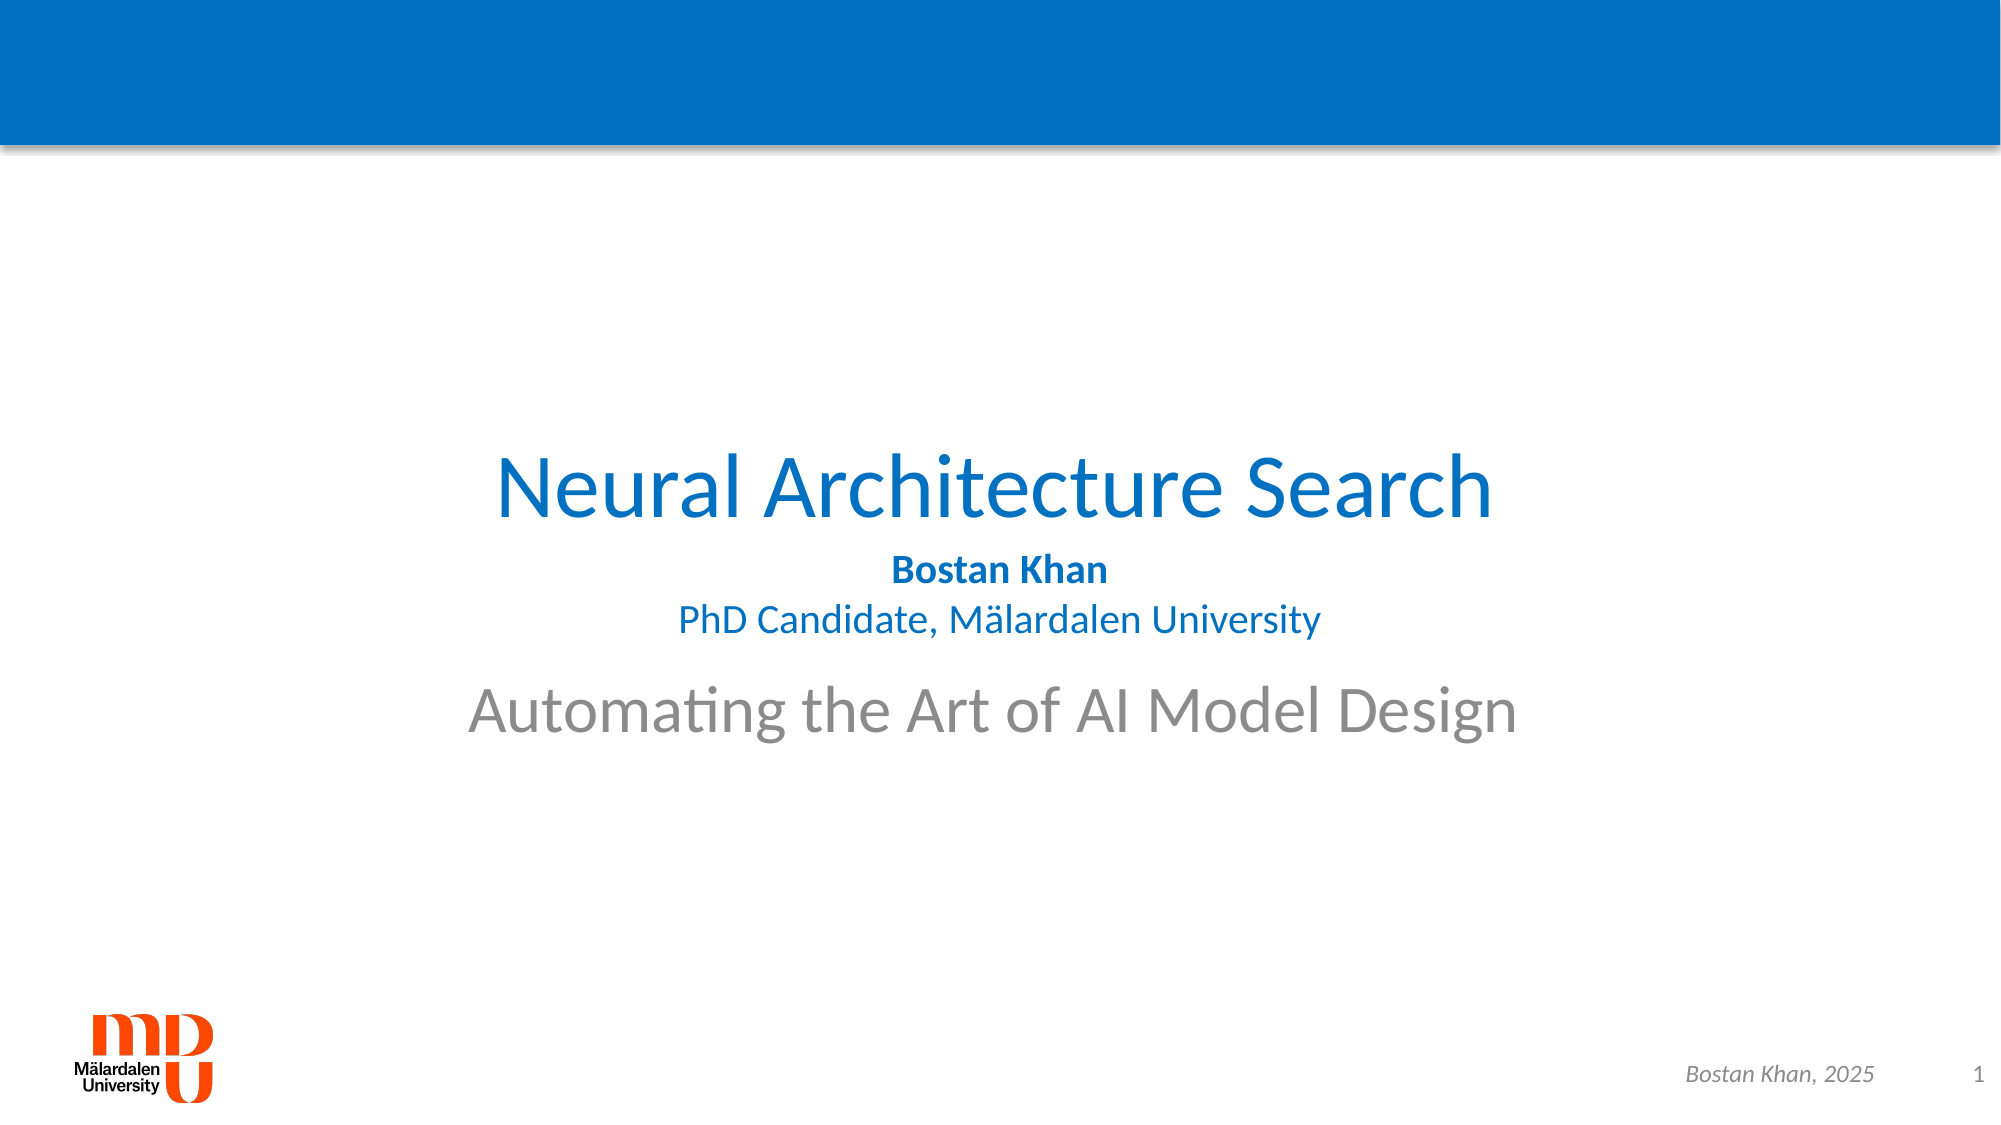

# Neural Architecture Search
Bostan Khan
PhD Candidate, Mälardalen University
Automating the Art of AI Model Design

Bostan Khan, 2025
1